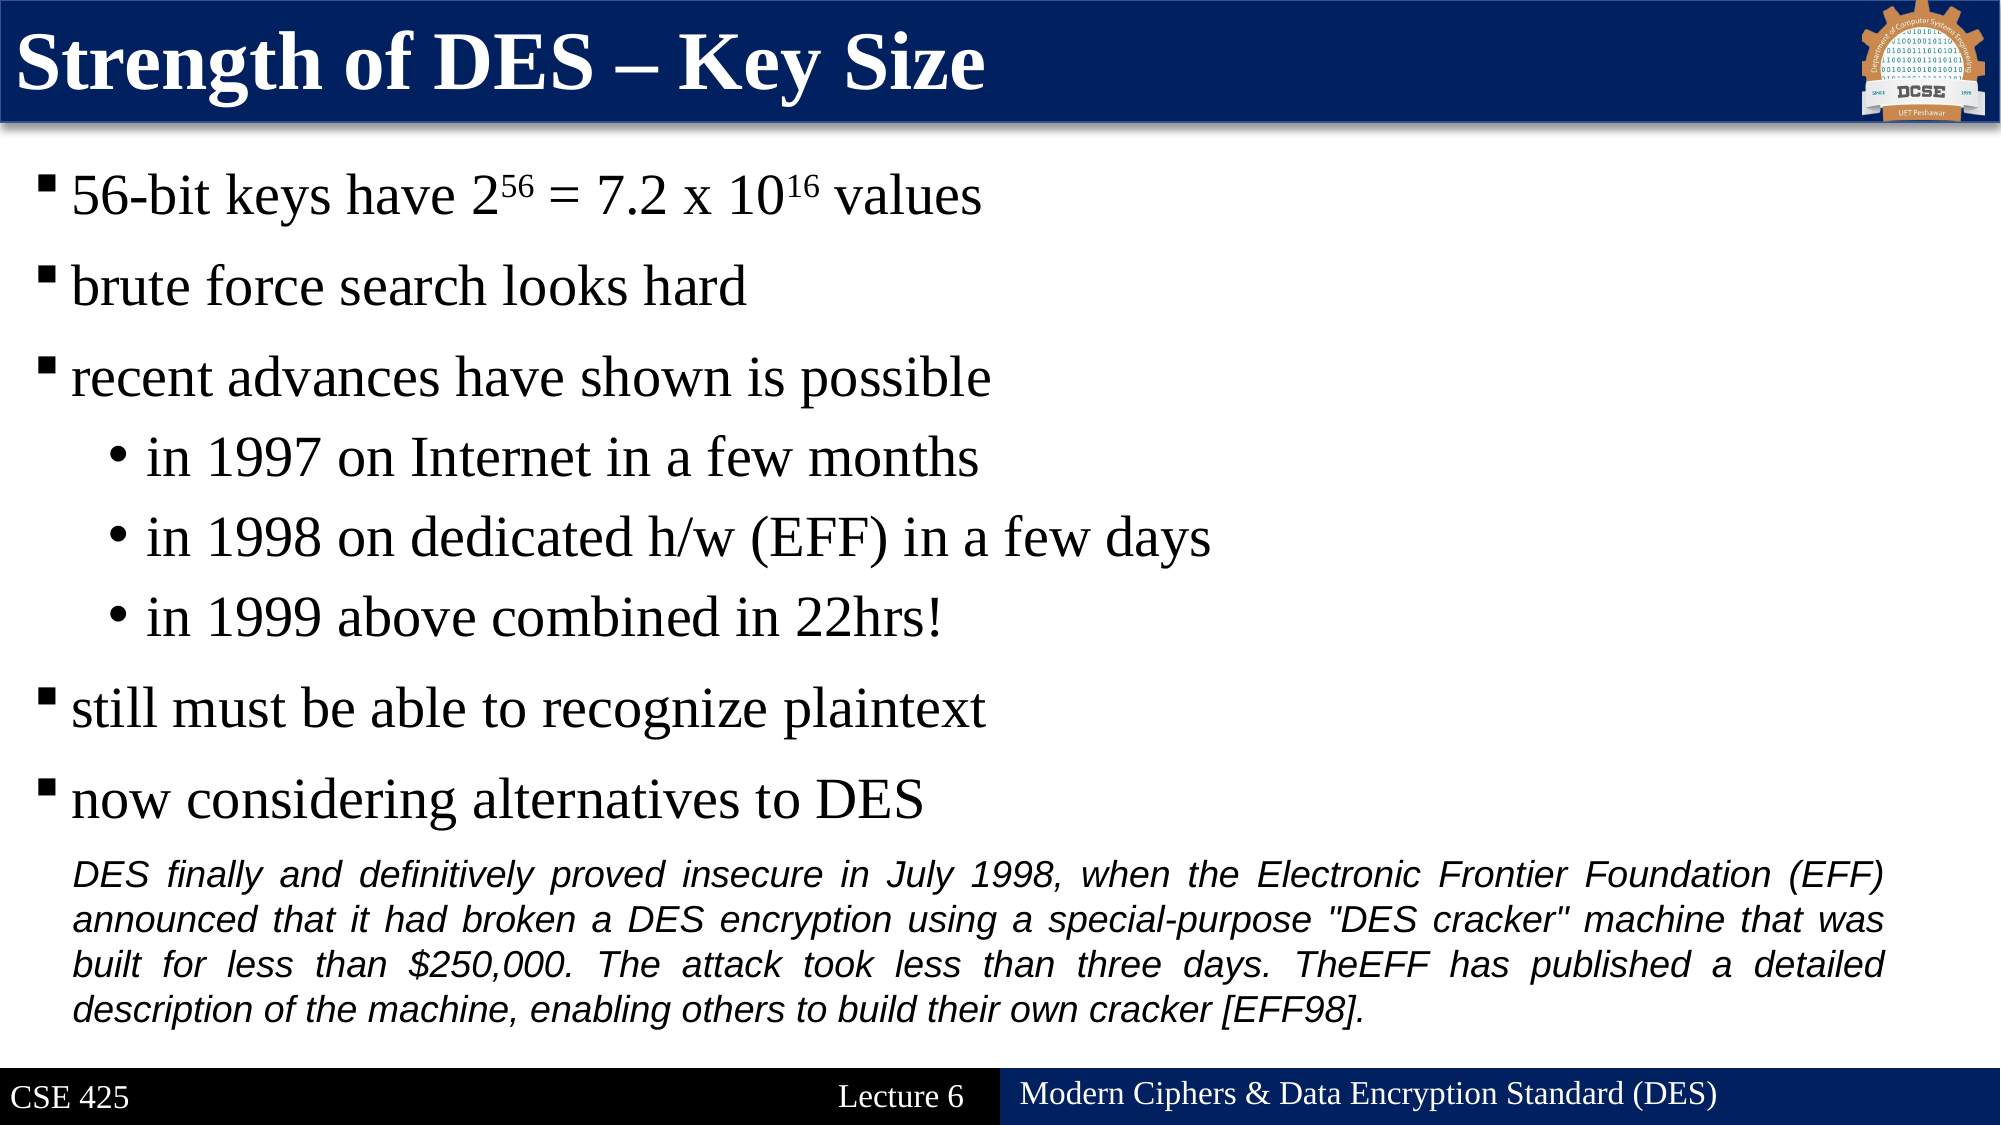

# Strength of DES – Key Size
56-bit keys have 256 = 7.2 x 1016 values
brute force search looks hard
recent advances have shown is possible
in 1997 on Internet in a few months
in 1998 on dedicated h/w (EFF) in a few days
in 1999 above combined in 22hrs!
still must be able to recognize plaintext
now considering alternatives to DES
DES finally and definitively proved insecure in July 1998, when the Electronic Frontier Foundation (EFF) announced that it had broken a DES encryption using a special-purpose "DES cracker" machine that was built for less than $250,000. The attack took less than three days. TheEFF has published a detailed description of the machine, enabling others to build their own cracker [EFF98].
36